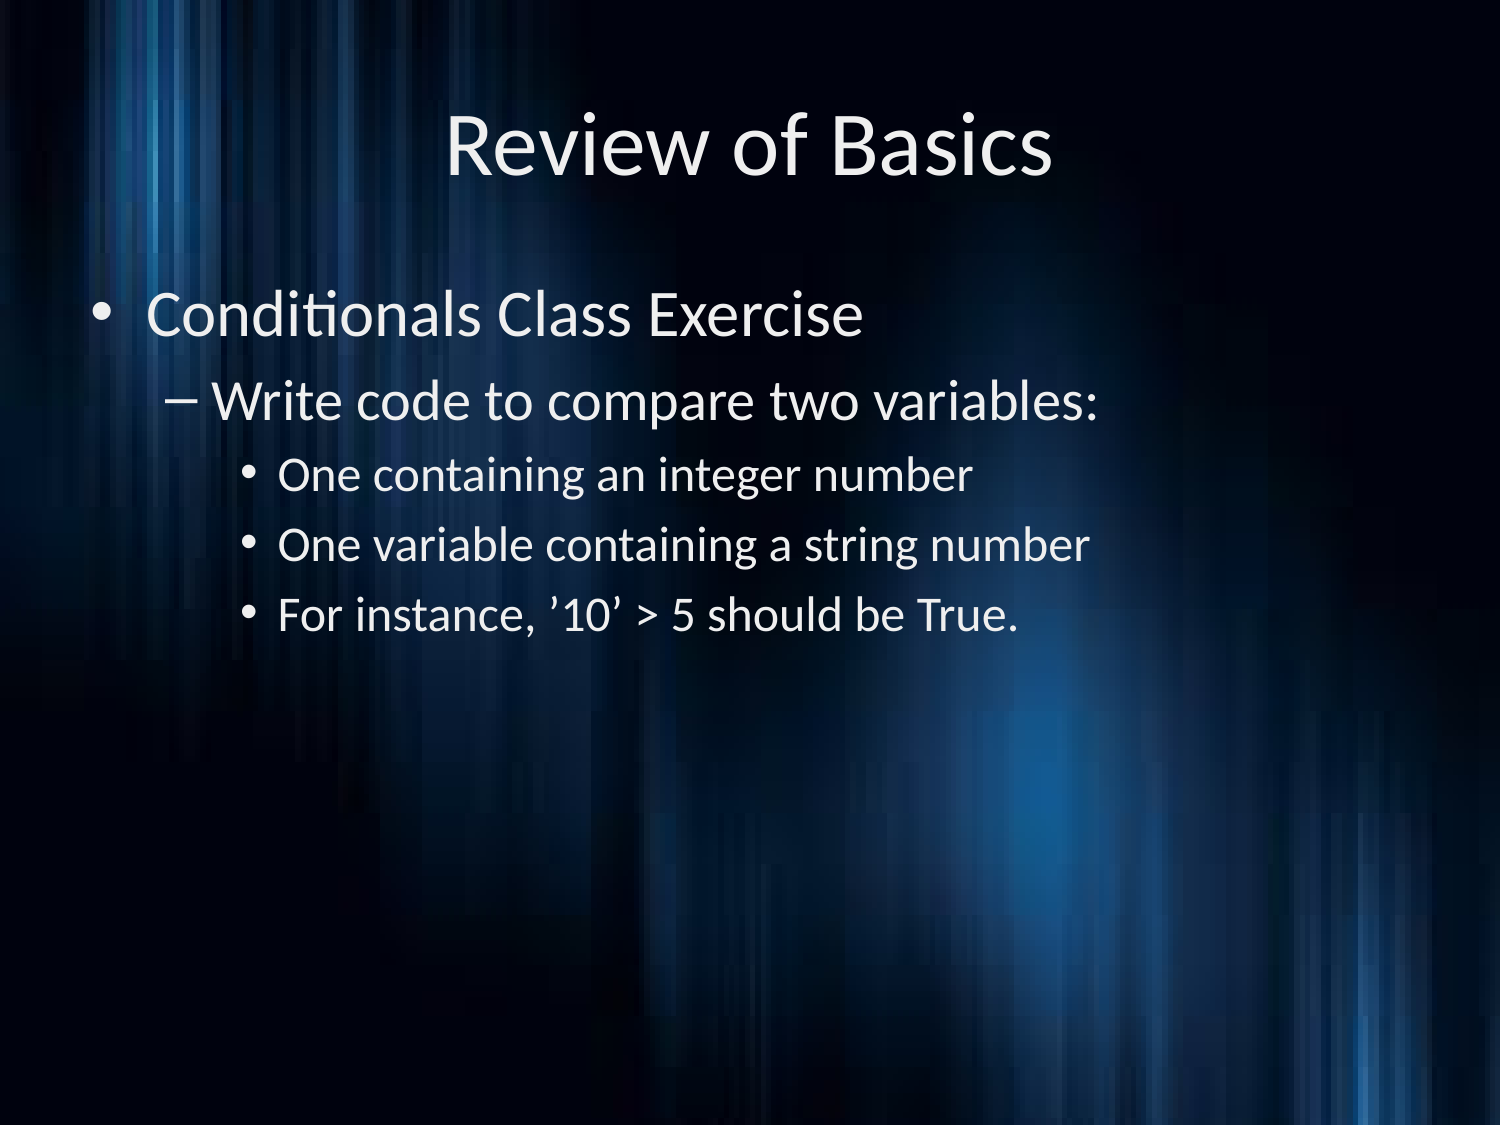

# Review of Basics
Conditionals Class Exercise
Write code to compare two variables:
One containing an integer number
One variable containing a string number
For instance, ’10’ > 5 should be True.